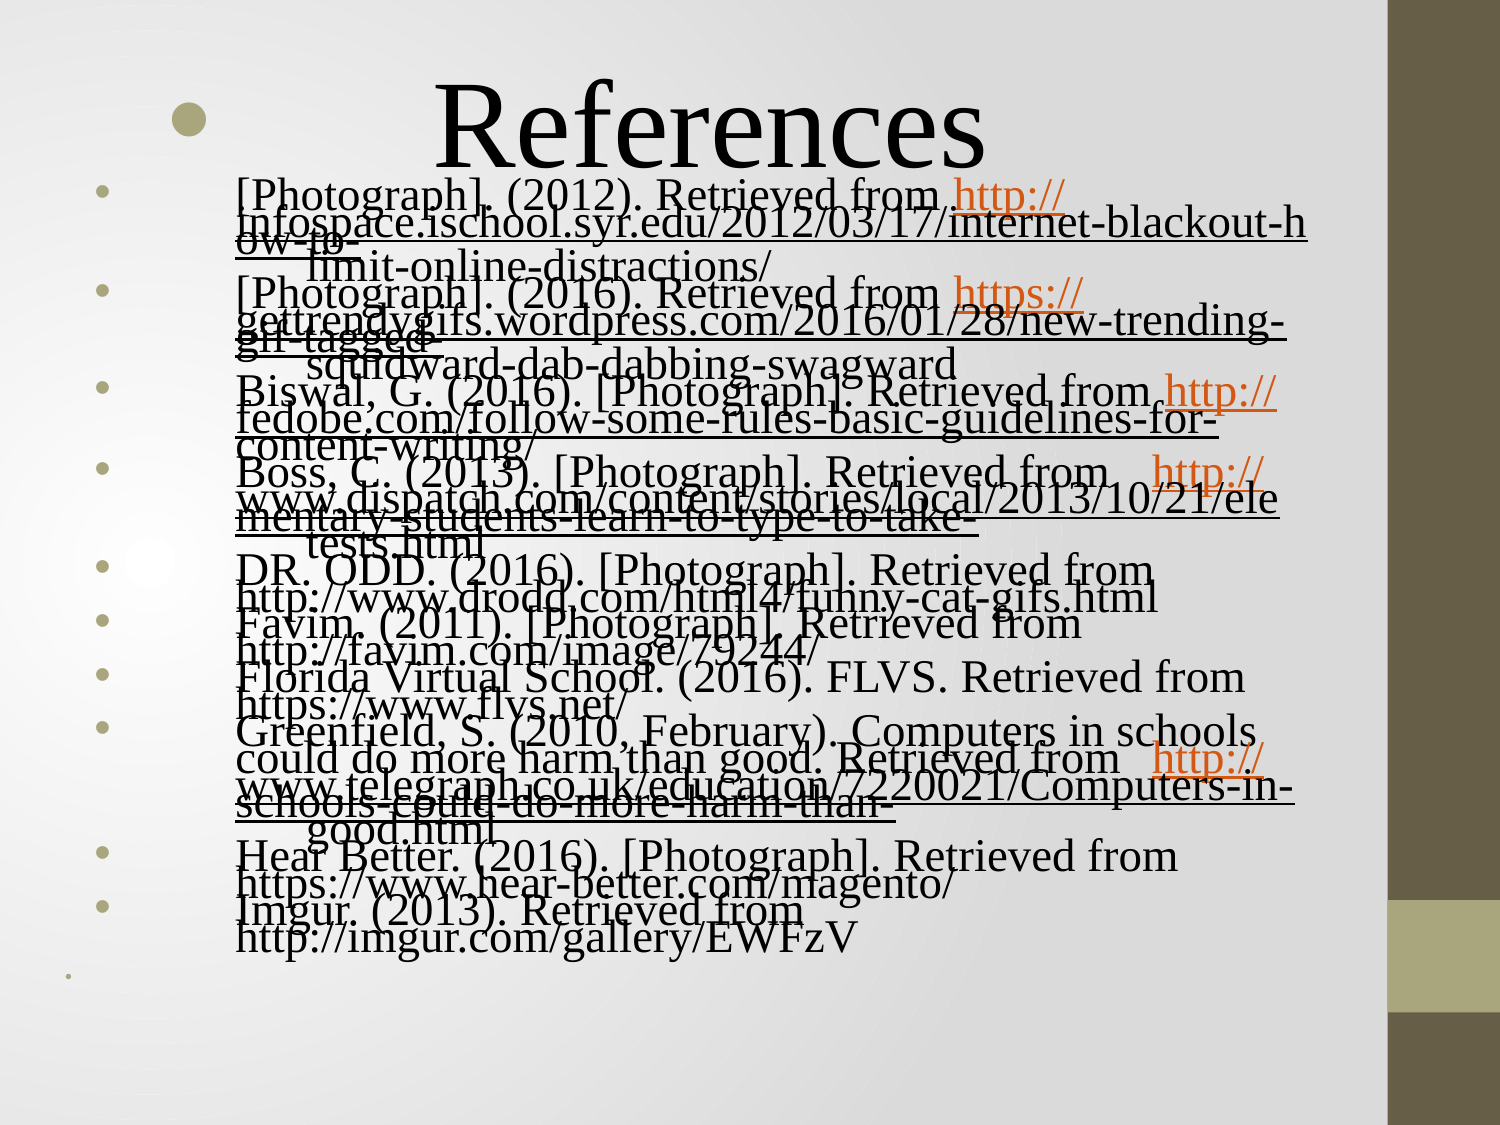

References
[Photograph]. (2012). Retrieved from http://infospace.ischool.syr.edu/2012/03/17/internet-blackout-how-to-	limit-online-distractions/
[Photograph]. (2016). Retrieved from https://gettrendygifs.wordpress.com/2016/01/28/new-trending-gif-tagged-	squidward-dab-dabbing-swagward
Biswal, G. (2016). [Photograph]. Retrieved from http://fedobe.com/follow-some-rules-basic-guidelines-for-	content-writing/
Boss, C. (2013). [Photograph]. Retrieved from 	http://www.dispatch.com/content/stories/local/2013/10/21/elementary-students-learn-to-type-to-take-	tests.html
DR. ODD. (2016). [Photograph]. Retrieved from http://www.drodd.com/html4/funny-cat-gifs.html
Favim. (2011). [Photograph]. Retrieved from http://favim.com/image/79244/
Florida Virtual School. (2016). FLVS. Retrieved from https://www.flvs.net/
Greenfield, S. (2010, February). Computers in schools could do more harm than good. Retrieved from 	http://www.telegraph.co.uk/education/7220021/Computers-in-schools-could-do-more-harm-than-	good.html
Hear Better. (2016). [Photograph]. Retrieved from https://www.hear-better.com/magento/
Imgur. (2013). Retrieved from http://imgur.com/gallery/EWFzV